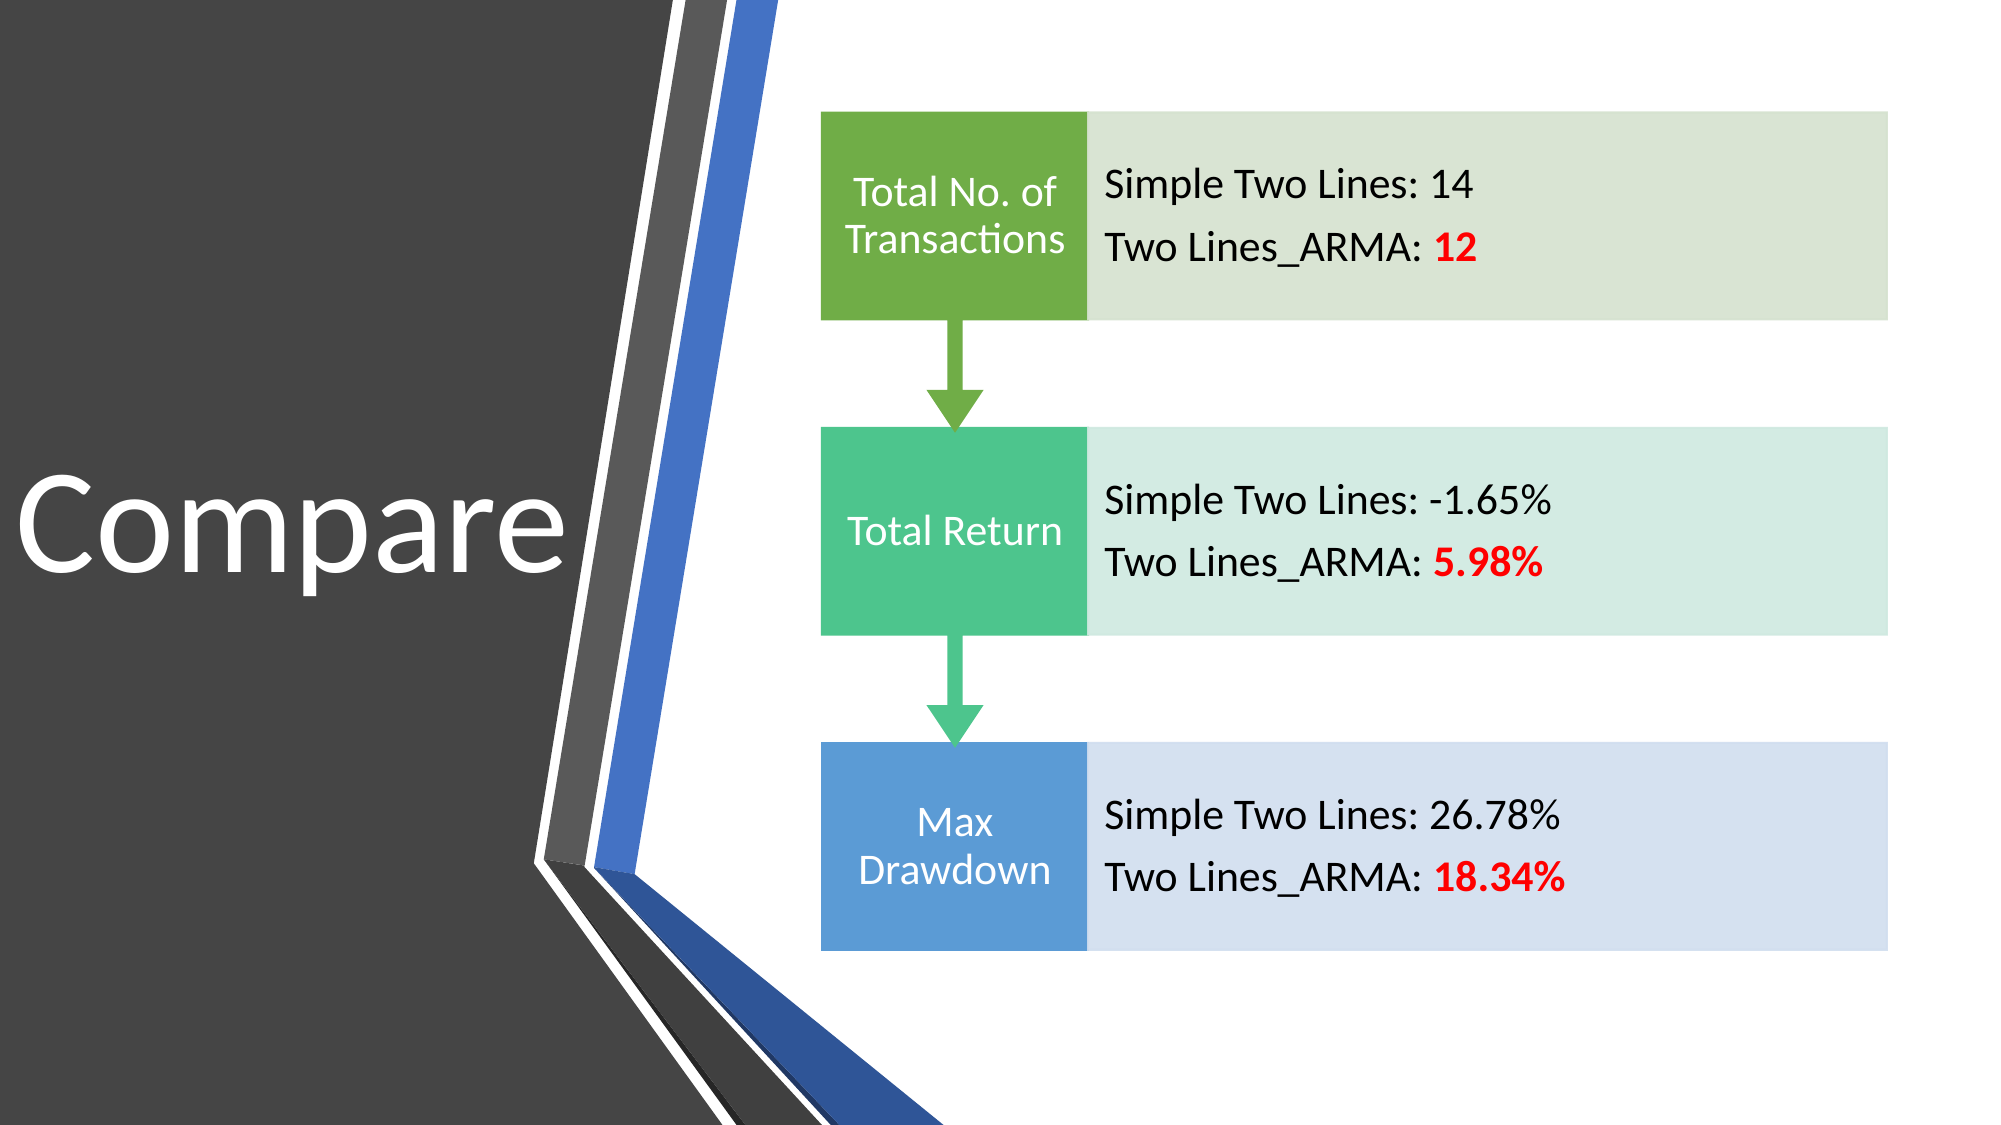

Max Drawdown
Simple Two Lines: 26.78%
Two Lines_ARMA: 18.34%
Total Return
Simple Two Lines: -1.65%
Two Lines_ARMA: 5.98%
Total No. of Transactions
Simple Two Lines: 14
Two Lines_ARMA: 12
# Compare